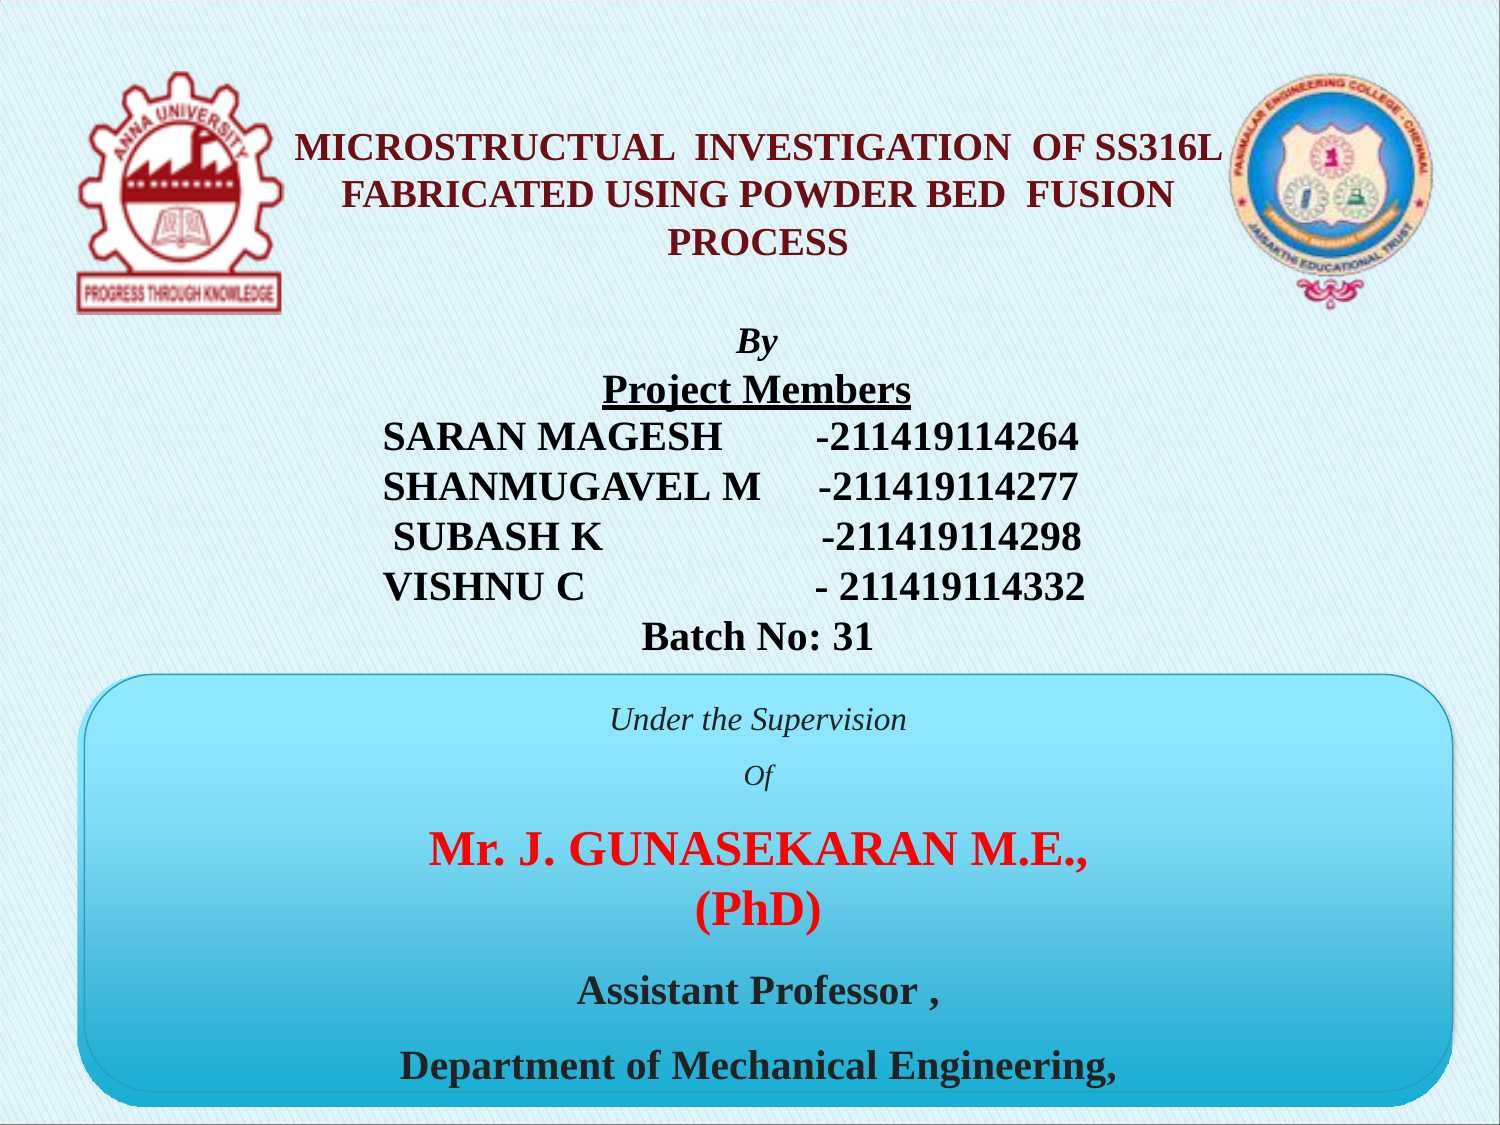

MICROSTRUCTUAL  INVESTIGATION  OF SS316L FABRICATED USING POWDER BED  FUSION PROCESS

By
Project Members
SARAN MAGESH  SHANMUGAVEL M  SUBASH K
VISHNU C
-211419114264
-211419114277
-211419114298
- 211419114332
Batch No: 31
Under the Supervision
Of
Mr. J. GUNASEKARAN M.E.,(PhD)
Assistant Professor ,
Department of Mechanical Engineering,
Panimalar Engineering College.